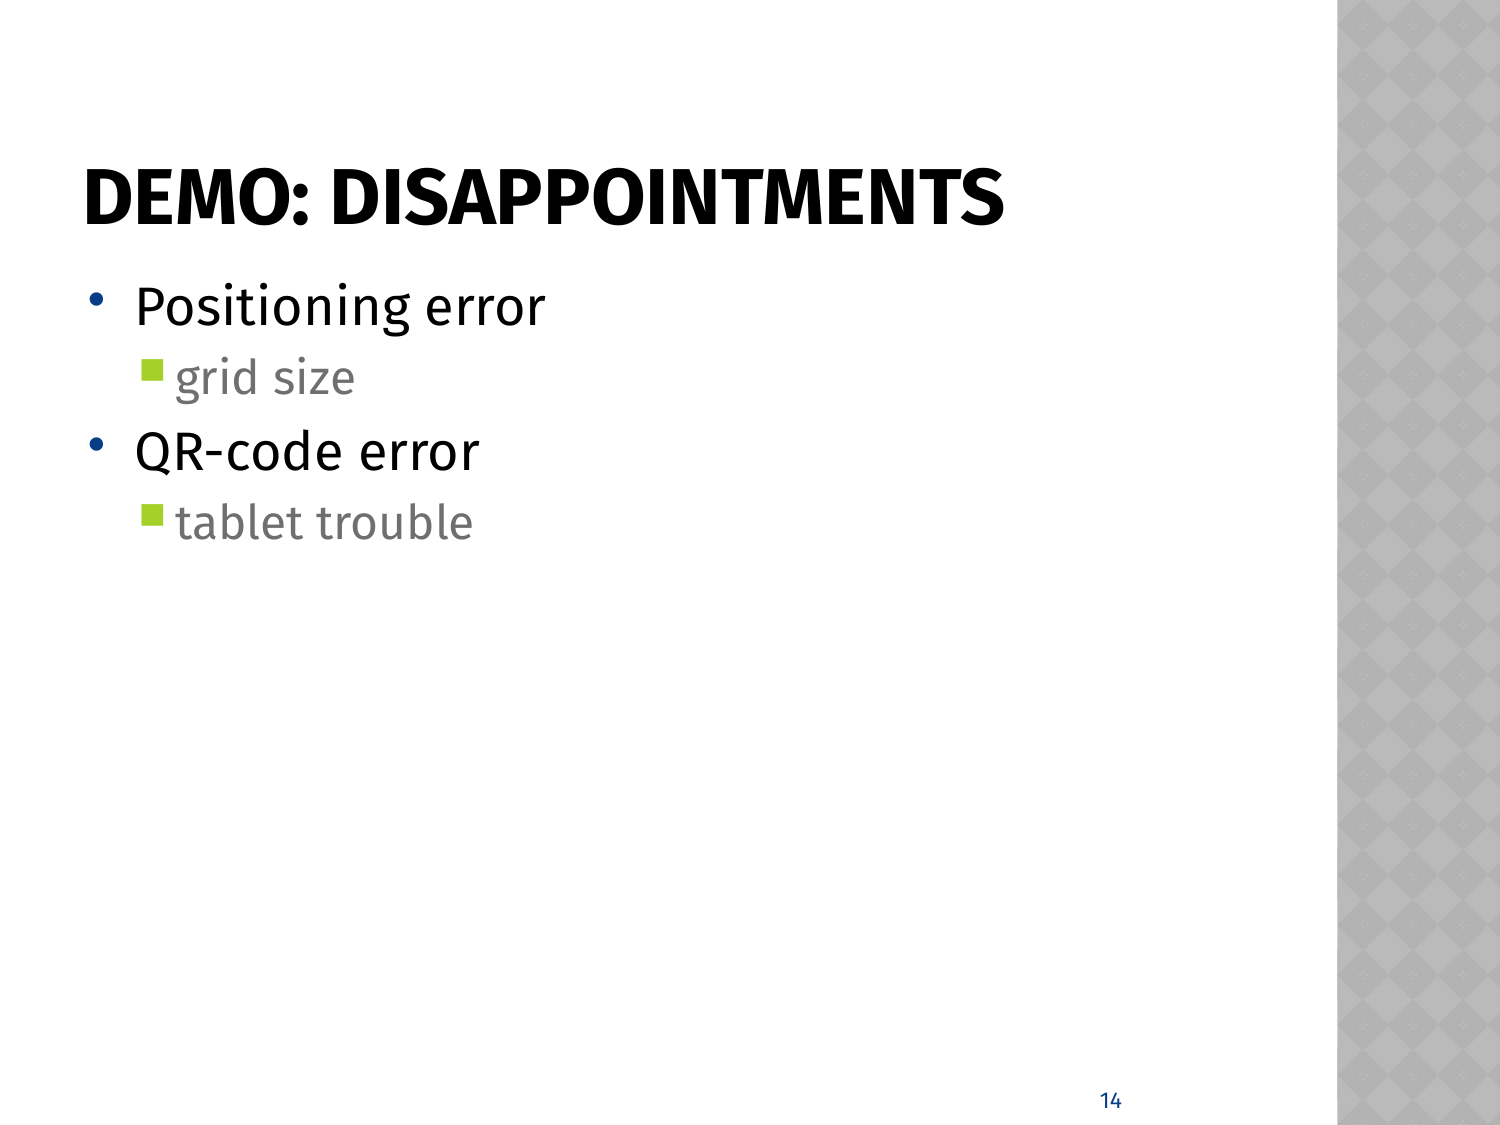

# demo: disappointments
Positioning error
grid size
QR-code error
tablet trouble

14